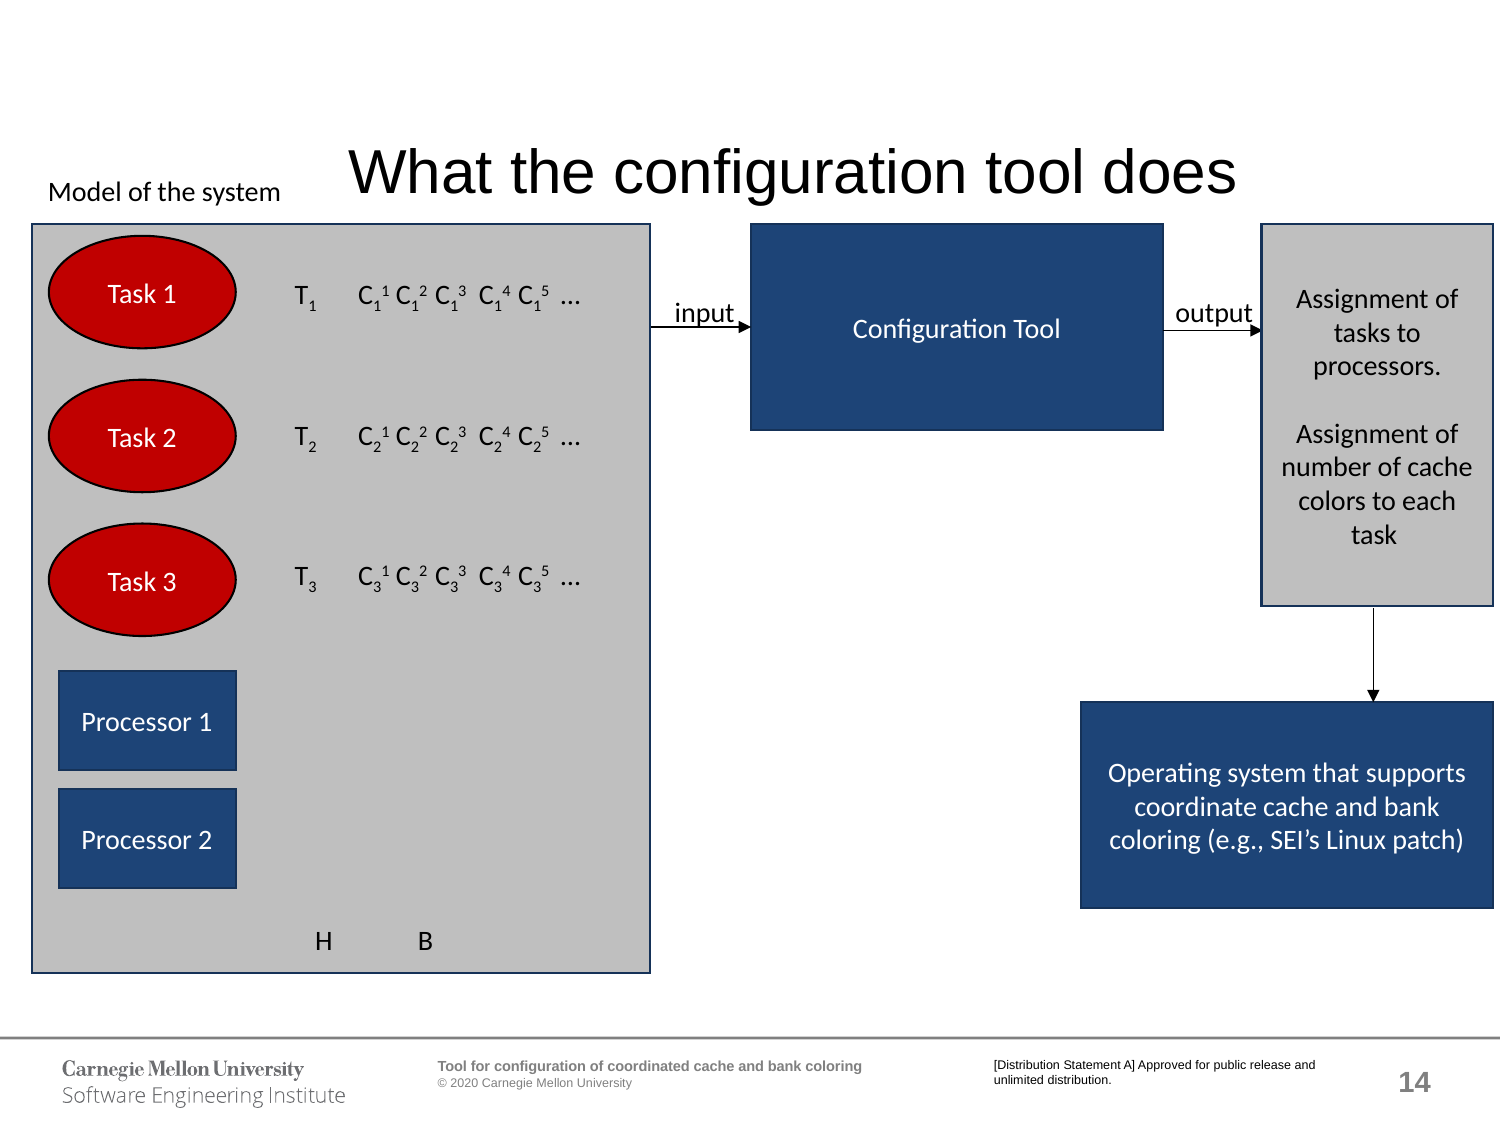

# What the configuration tool does
Model of the system

Configuration Tool
Assignment of tasks to processors.

Assignment of number of cache colors to each task
Task 1
T1
C11 C12  C13  C14  C15   …
input
output
Task 2
T2
C21 C22  C23  C24  C25   …
Task 3
T3
C31 C32  C33  C34  C35   …
Processor 1
Operating system that supports coordinate cache and bank coloring (e.g., SEI’s Linux patch)
Processor 2
B
H